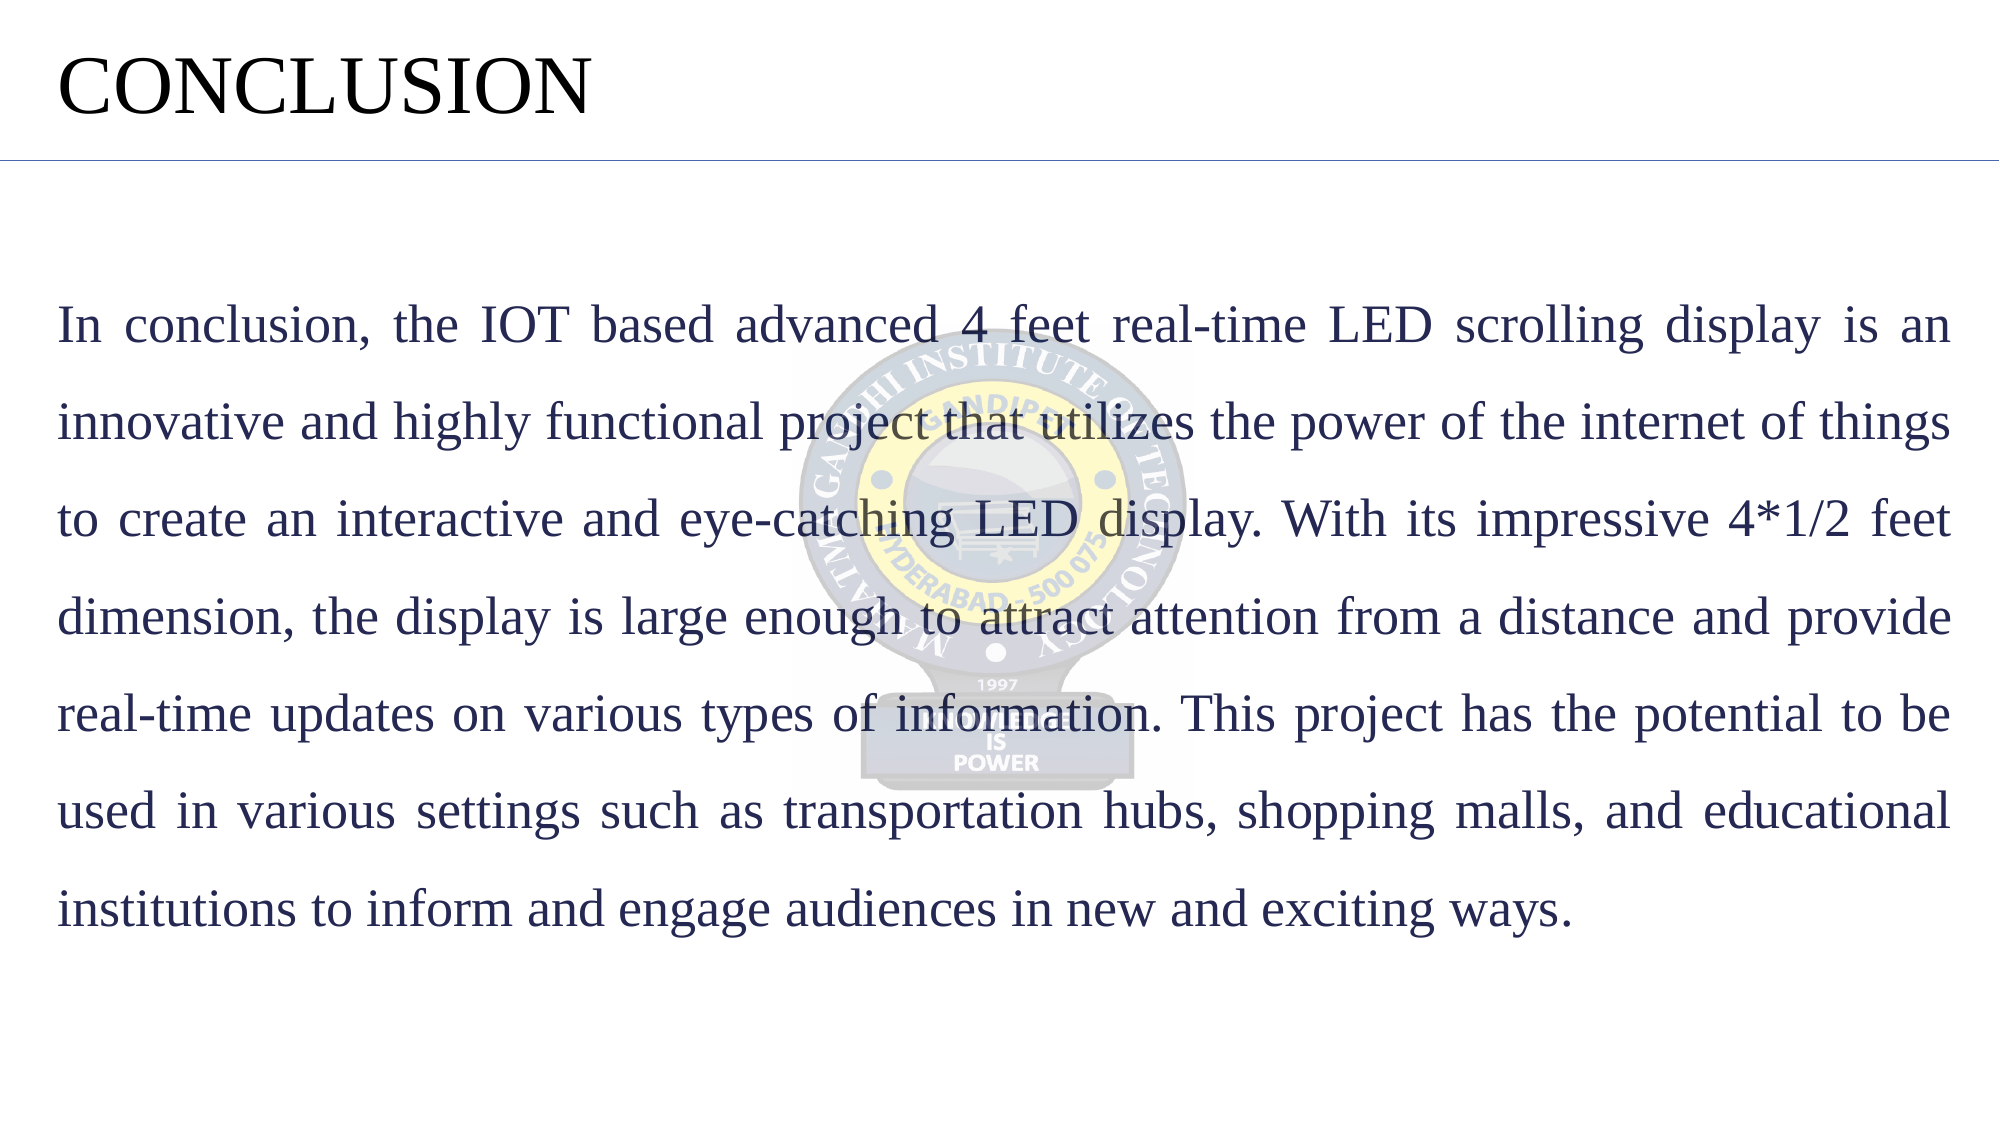

# CONCLUSION
In conclusion, the IOT based advanced 4 feet real-time LED scrolling display is an innovative and highly functional project that utilizes the power of the internet of things to create an interactive and eye-catching LED display. With its impressive 4*1/2 feet dimension, the display is large enough to attract attention from a distance and provide real-time updates on various types of information. This project has the potential to be used in various settings such as transportation hubs, shopping malls, and educational institutions to inform and engage audiences in new and exciting ways.